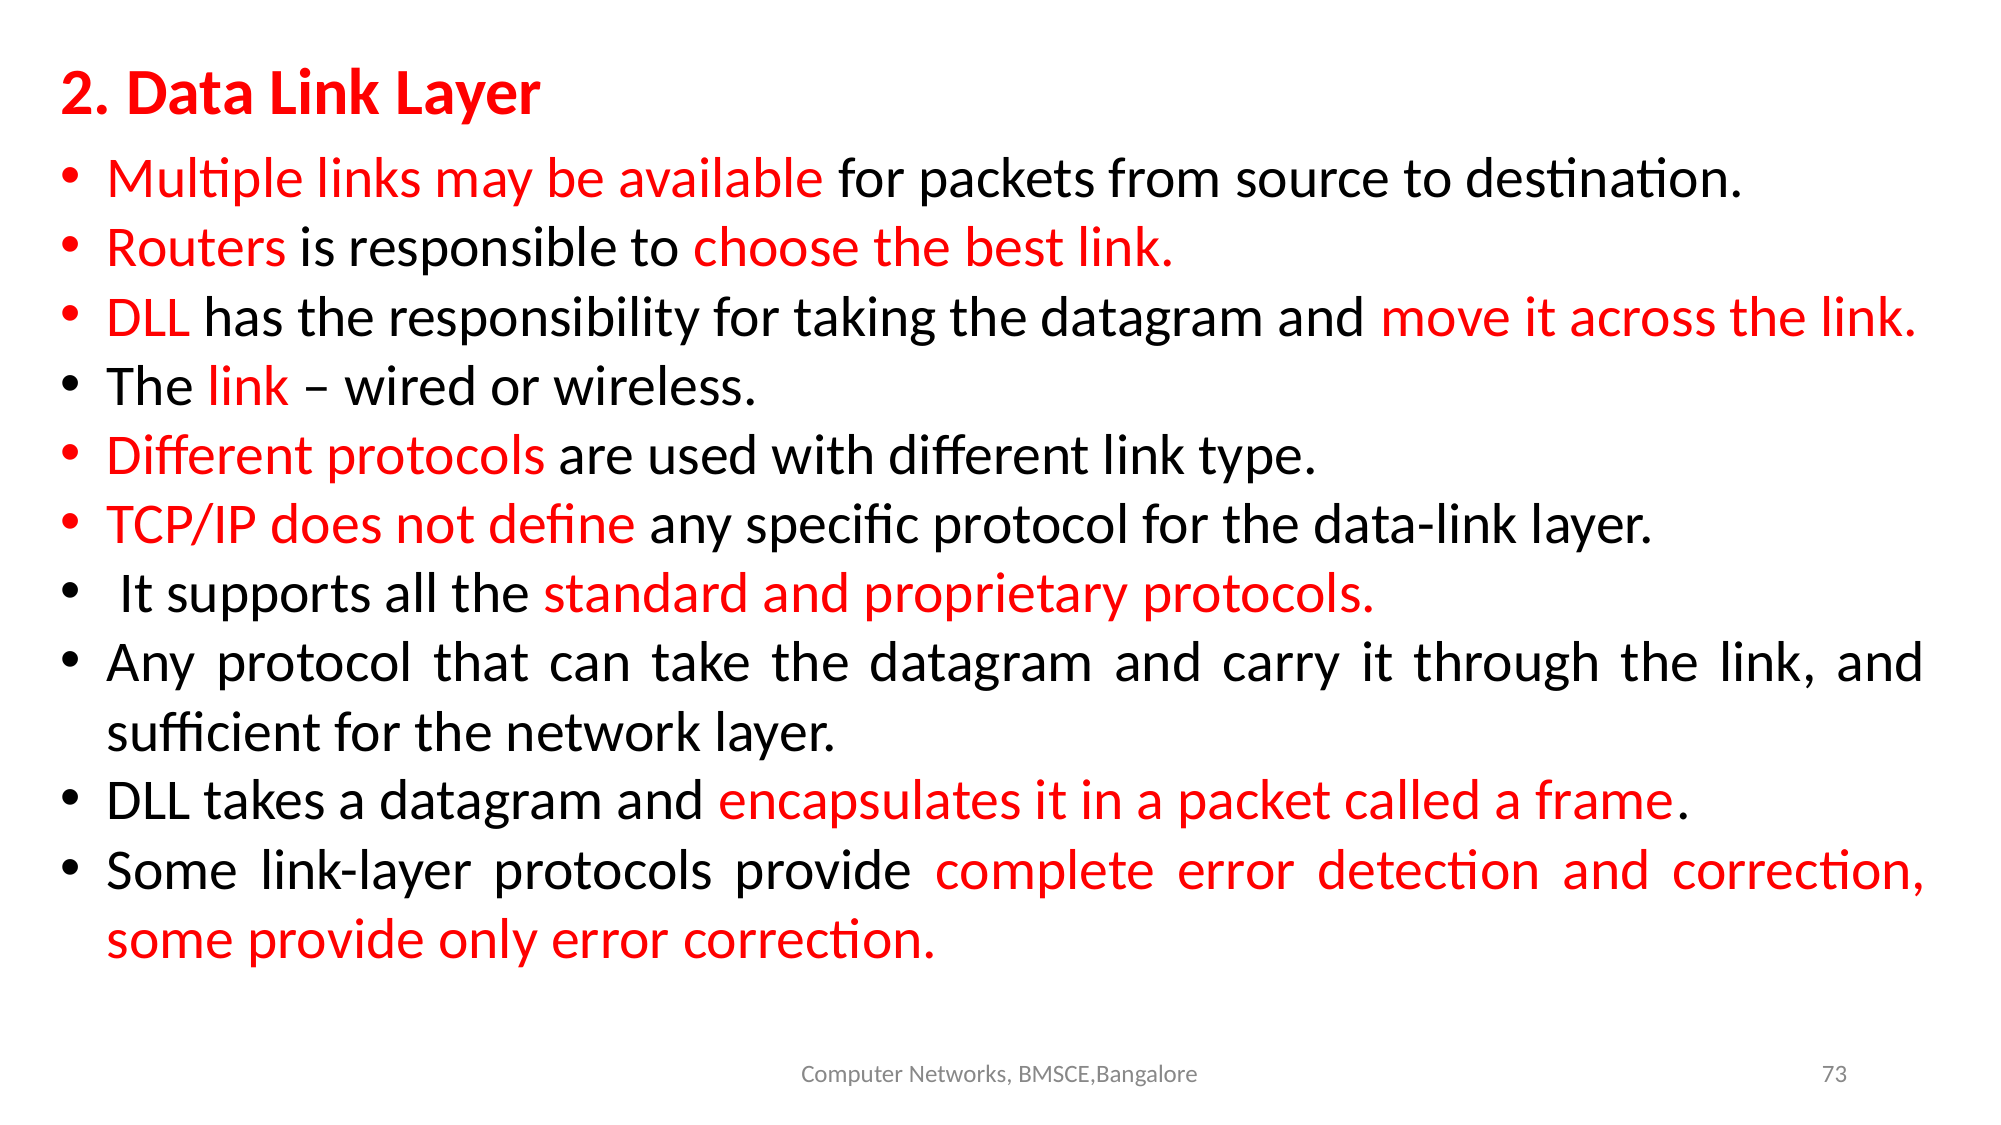

2. Data Link Layer
Multiple links may be available for packets from source to destination.
Routers is responsible to choose the best link.
DLL has the responsibility for taking the datagram and move it across the link.
The link – wired or wireless.
Different protocols are used with different link type.
TCP/IP does not define any specific protocol for the data-link layer.
 It supports all the standard and proprietary protocols.
Any protocol that can take the datagram and carry it through the link, and sufficient for the network layer.
DLL takes a datagram and encapsulates it in a packet called a frame.
Some link-layer protocols provide complete error detection and correction, some provide only error correction.

Computer Networks, BMSCE,Bangalore
73